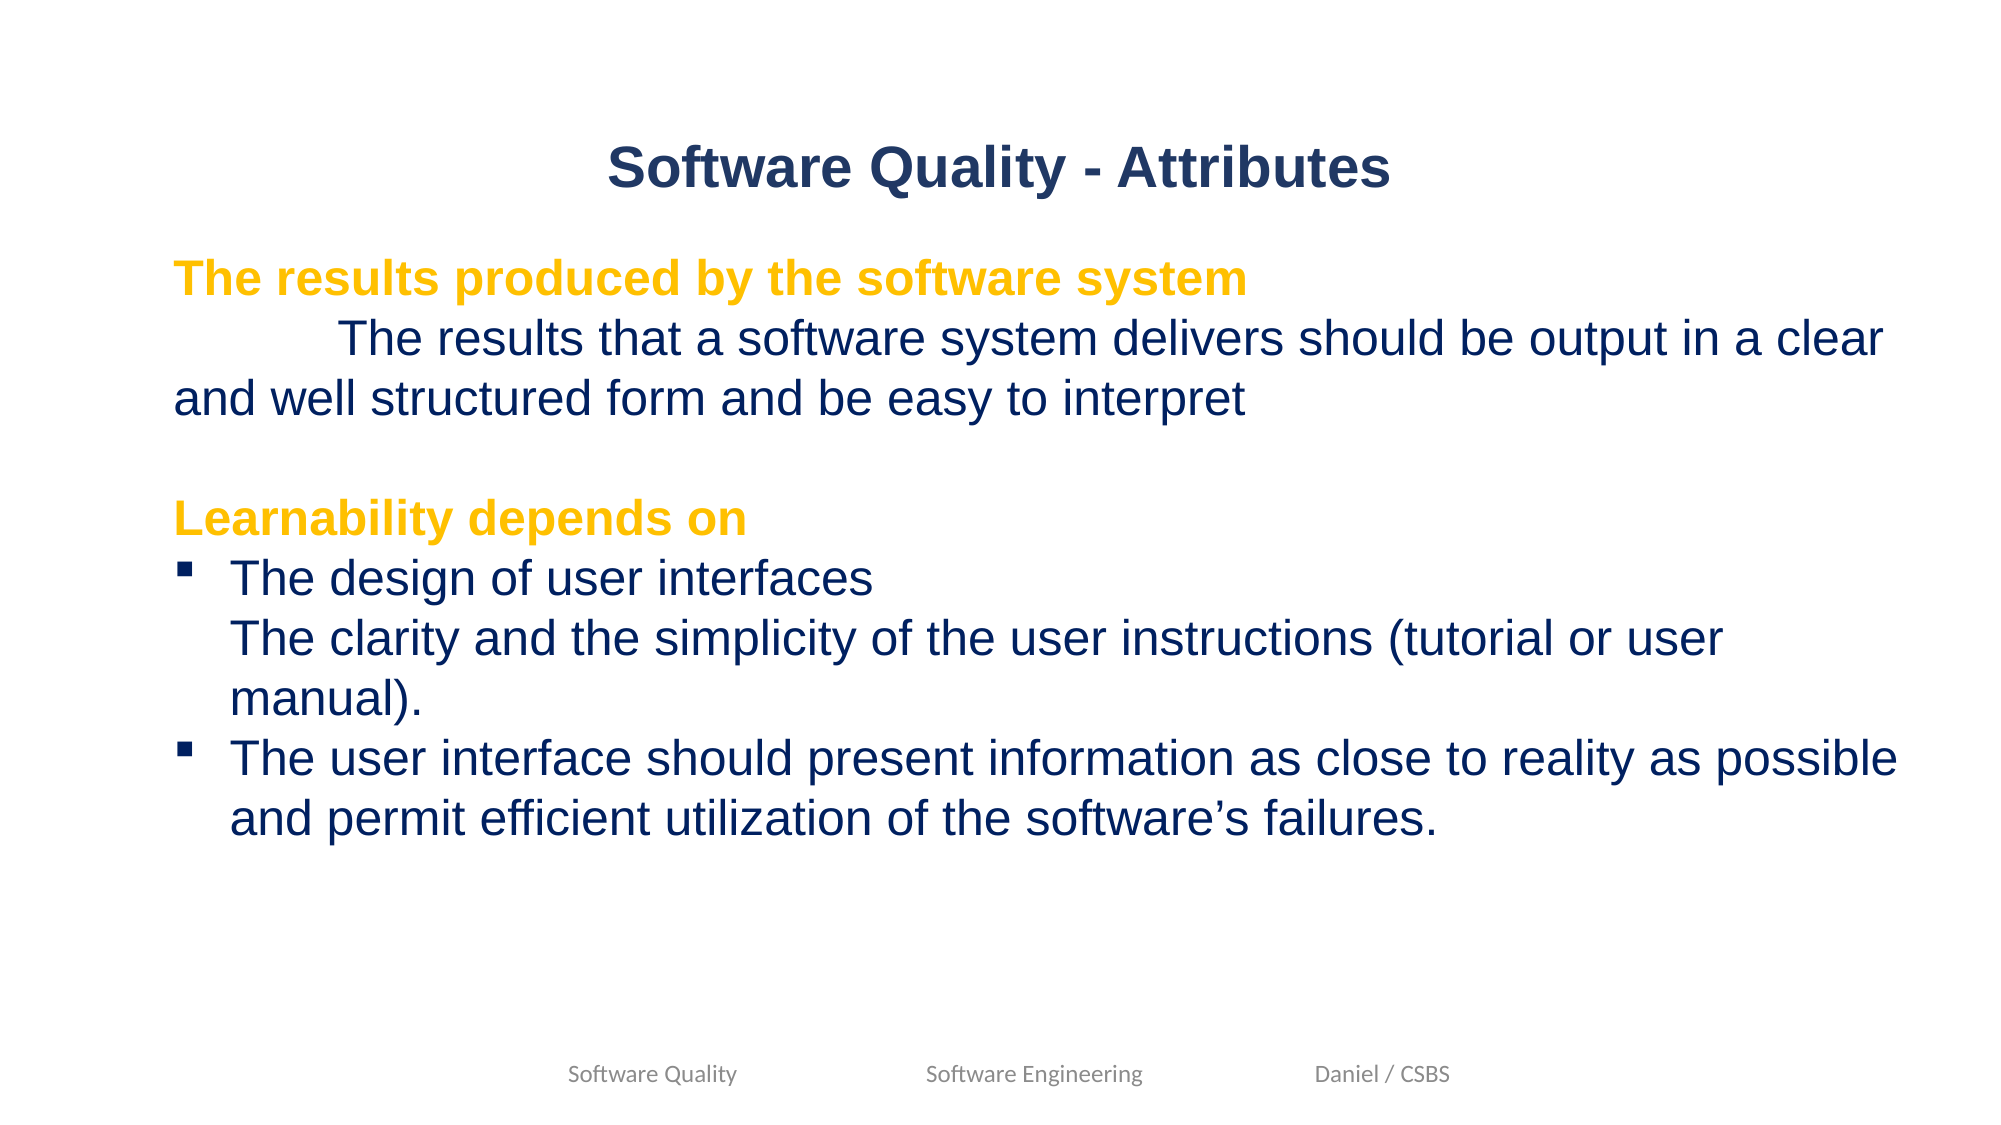

# Software Quality - Attributes
The results produced by the software system
	 The results that a software system delivers should be output in a clear and well structured form and be easy to interpret

Learnability depends on
The design of user interfaces
The clarity and the simplicity of the user instructions (tutorial or user manual).
The user interface should present information as close to reality as possible and permit efficient utilization of the software’s failures.

Software Quality                                 Software Engineering                              Daniel / CSBS